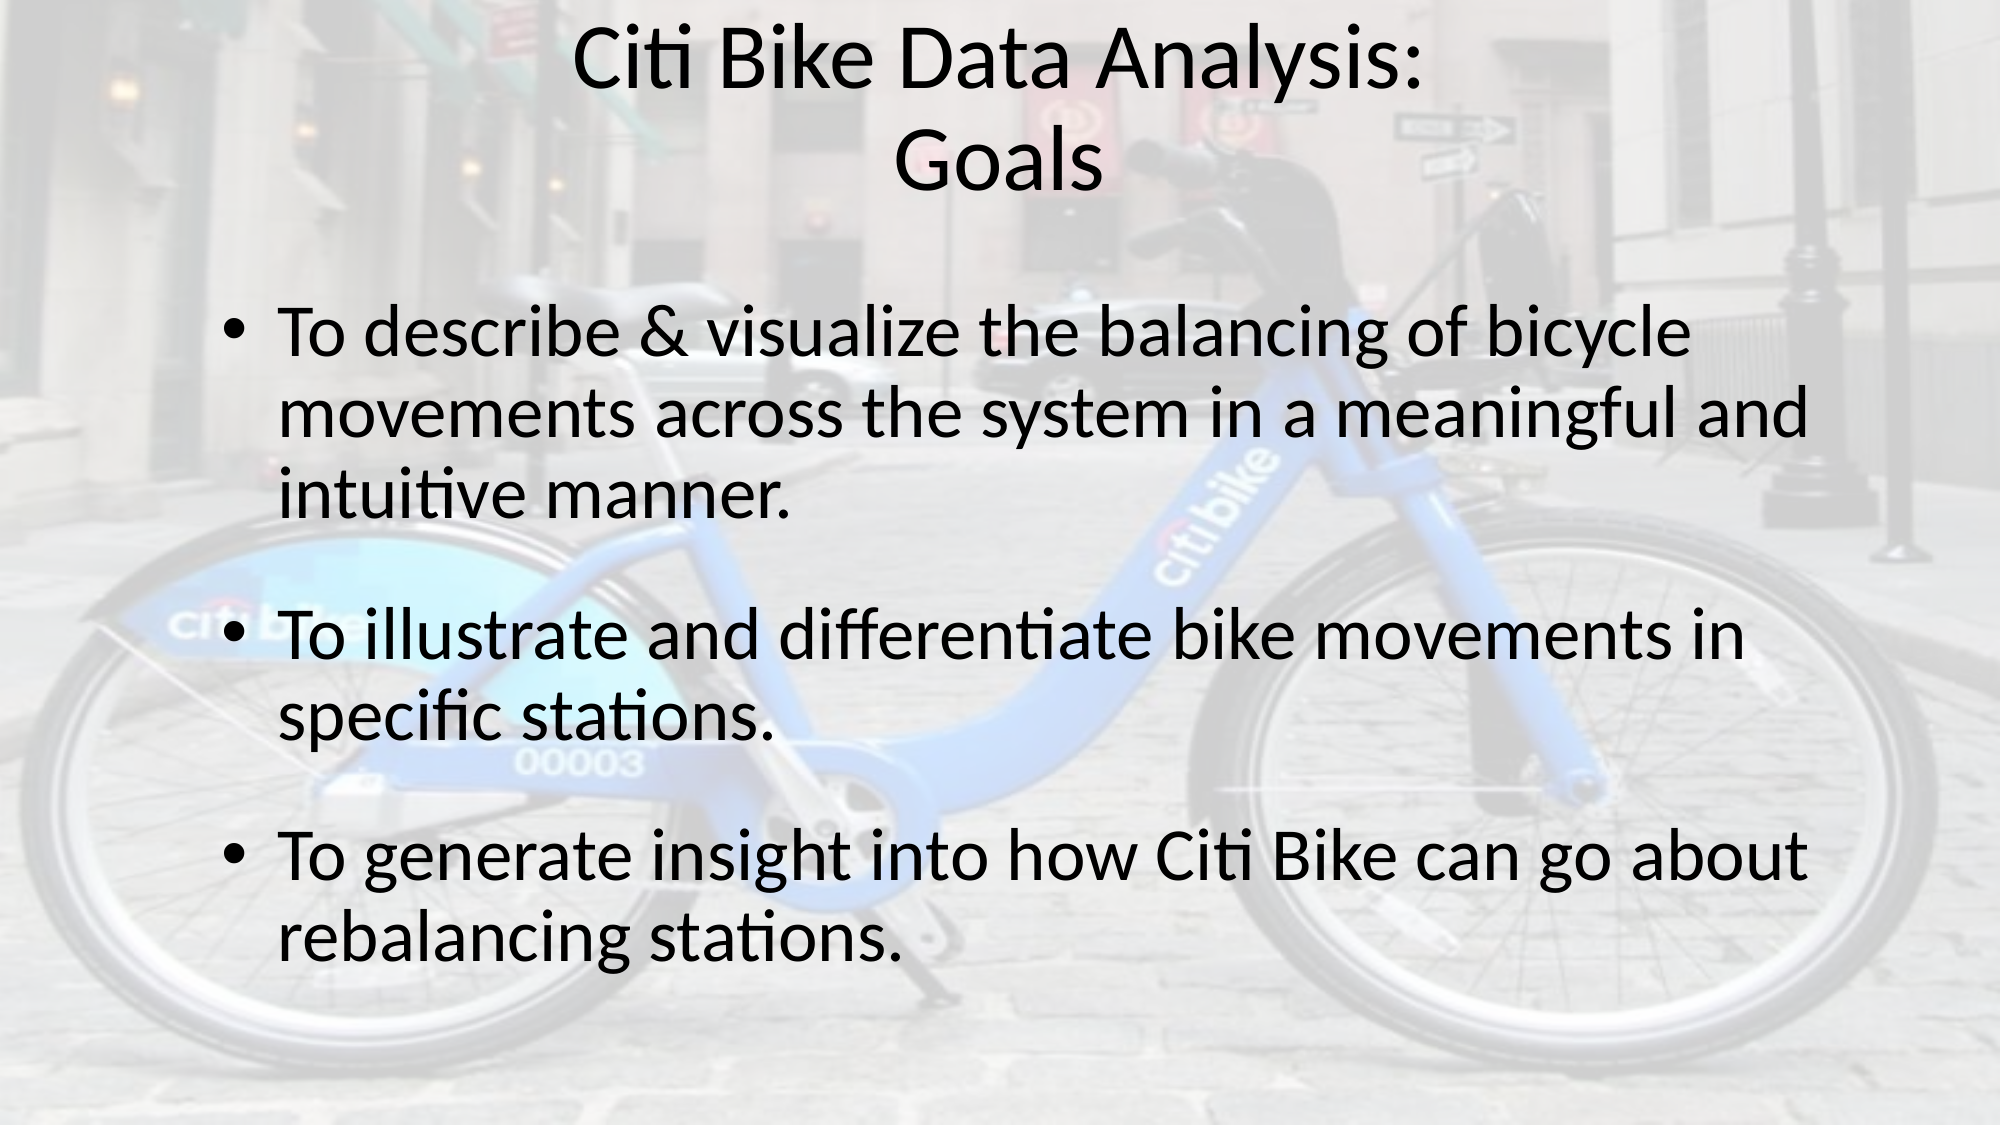

# Citi Bike Data Analysis: Goals
To describe & visualize the balancing of bicycle movements across the system in a meaningful and intuitive manner.

To illustrate and differentiate bike movements in specific stations.

To generate insight into how Citi Bike can go about rebalancing stations.